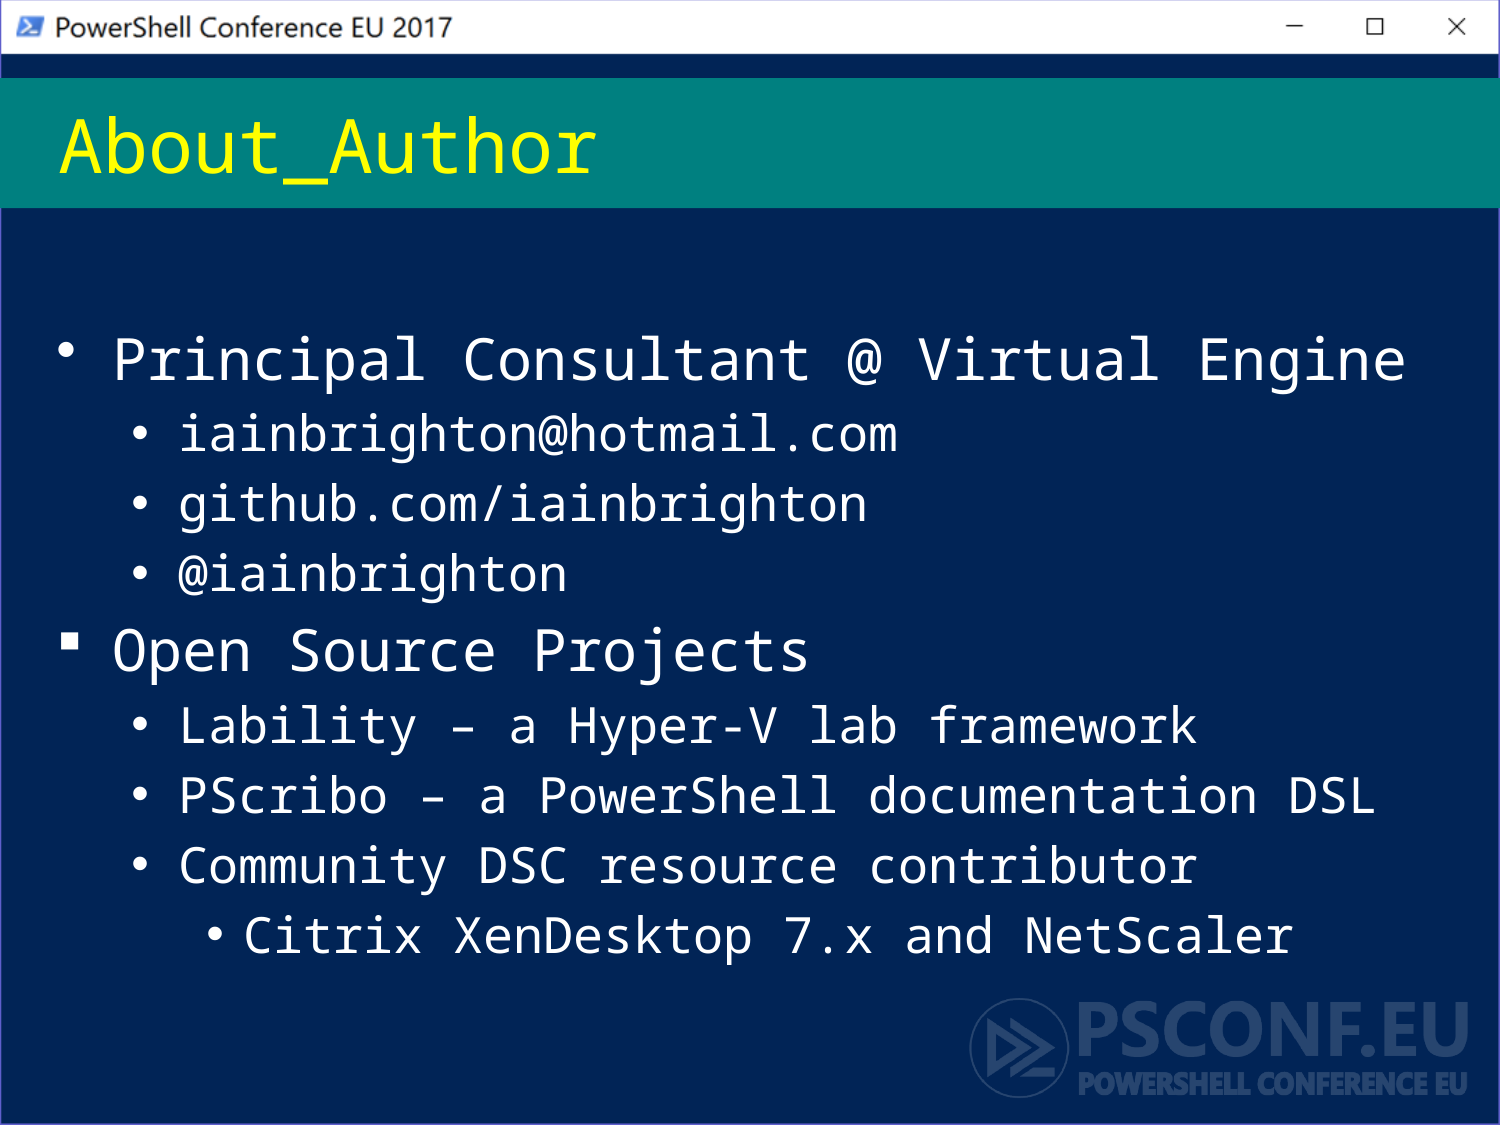

# About_Author
Principal Consultant @ Virtual Engine
iainbrighton@hotmail.com
github.com/iainbrighton
@iainbrighton
Open Source Projects
Lability – a Hyper-V lab framework
PScribo – a PowerShell documentation DSL
Community DSC resource contributor
Citrix XenDesktop 7.x and NetScaler